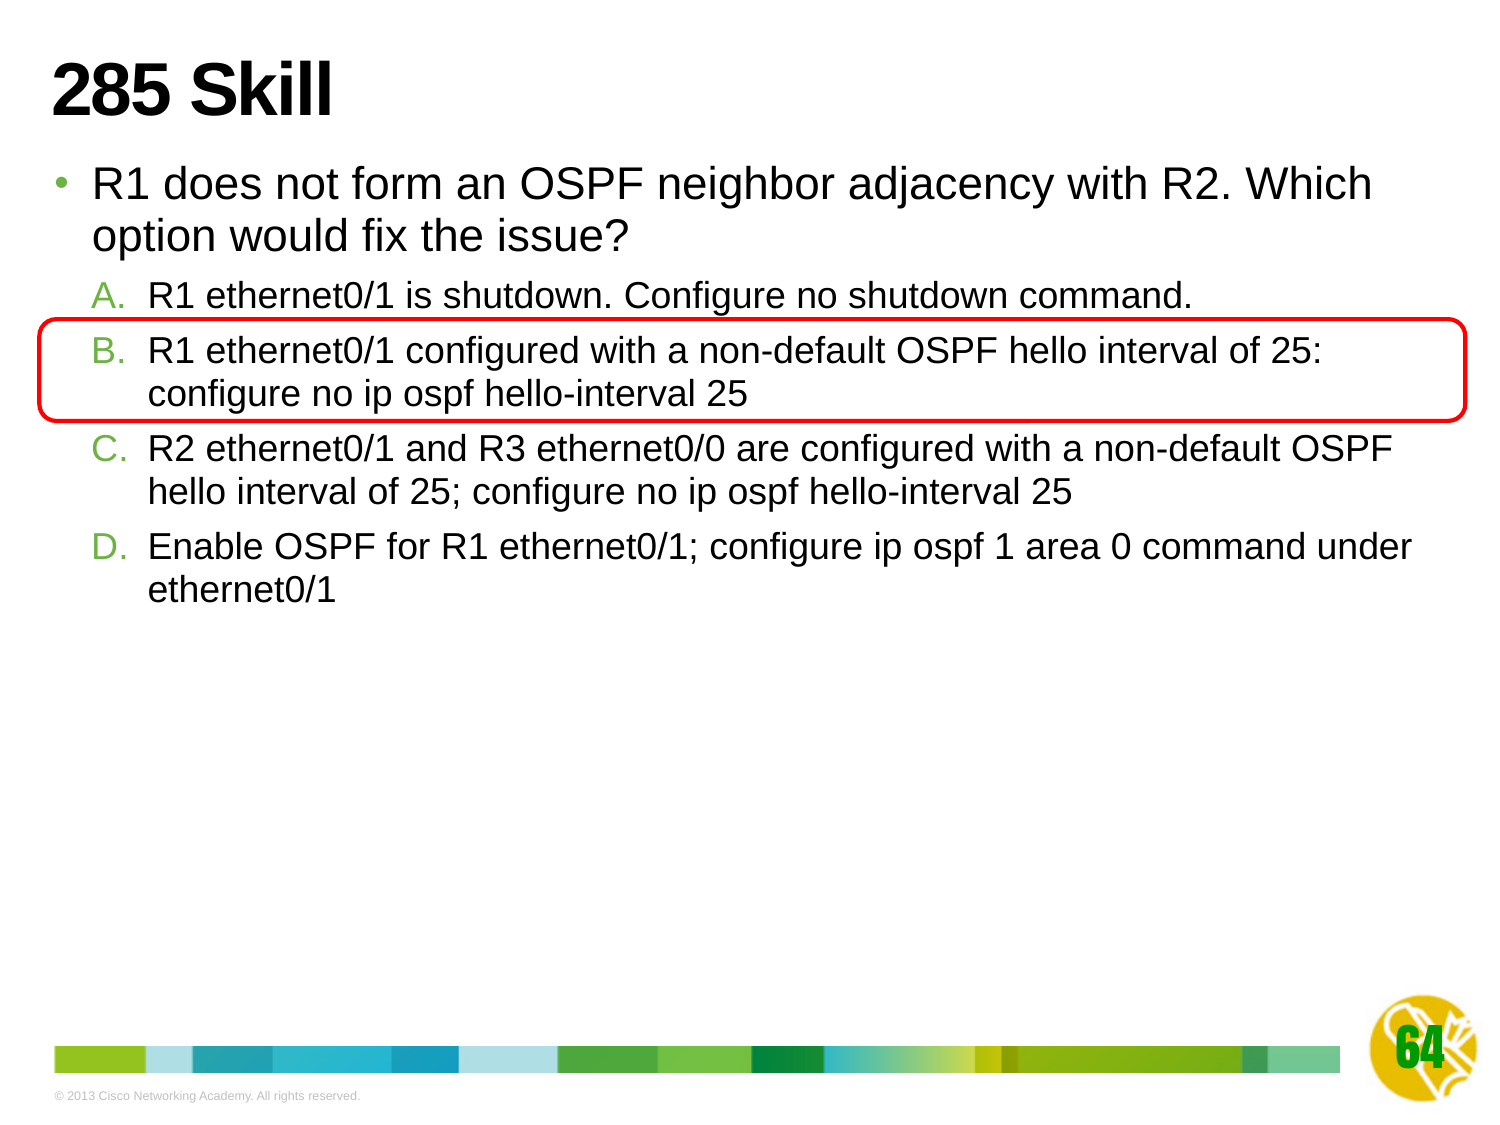

# 285 Skill
R1 does not form an OSPF neighbor adjacency with R2. Which option would fix the issue?
R1 ethernet0/1 is shutdown. Configure no shutdown command.
R1 ethernet0/1 configured with a non-default OSPF hello interval of 25: configure no ip ospf hello-interval 25
R2 ethernet0/1 and R3 ethernet0/0 are configured with a non-default OSPF hello interval of 25; configure no ip ospf hello-interval 25
Enable OSPF for R1 ethernet0/1; configure ip ospf 1 area 0 command under ethernet0/1